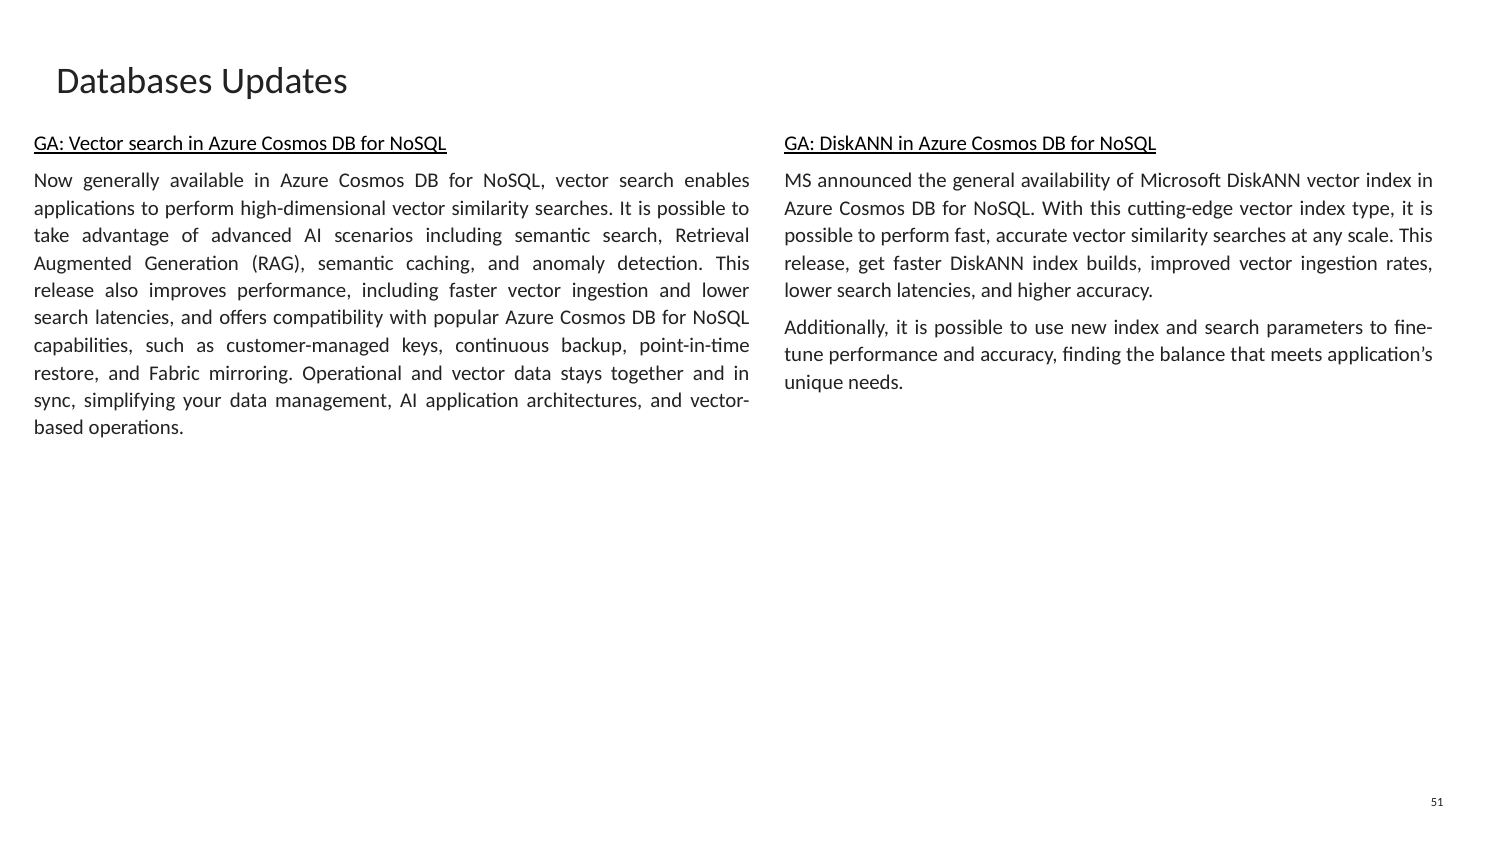

# Databases Updates
GA: Vector search in Azure Cosmos DB for NoSQL
Now generally available in Azure Cosmos DB for NoSQL, vector search enables applications to perform high-dimensional vector similarity searches. It is possible to take advantage of advanced AI scenarios including semantic search, Retrieval Augmented Generation (RAG), semantic caching, and anomaly detection. This release also improves performance, including faster vector ingestion and lower search latencies, and offers compatibility with popular Azure Cosmos DB for NoSQL capabilities, such as customer-managed keys, continuous backup, point-in-time restore, and Fabric mirroring. Operational and vector data stays together and in sync, simplifying your data management, AI application architectures, and vector-based operations.
GA: DiskANN in Azure Cosmos DB for NoSQL
MS announced the general availability of Microsoft DiskANN vector index in Azure Cosmos DB for NoSQL. With this cutting-edge vector index type, it is possible to perform fast, accurate vector similarity searches at any scale. This release, get faster DiskANN index builds, improved vector ingestion rates, lower search latencies, and higher accuracy.
Additionally, it is possible to use new index and search parameters to fine-tune performance and accuracy, finding the balance that meets application’s unique needs.